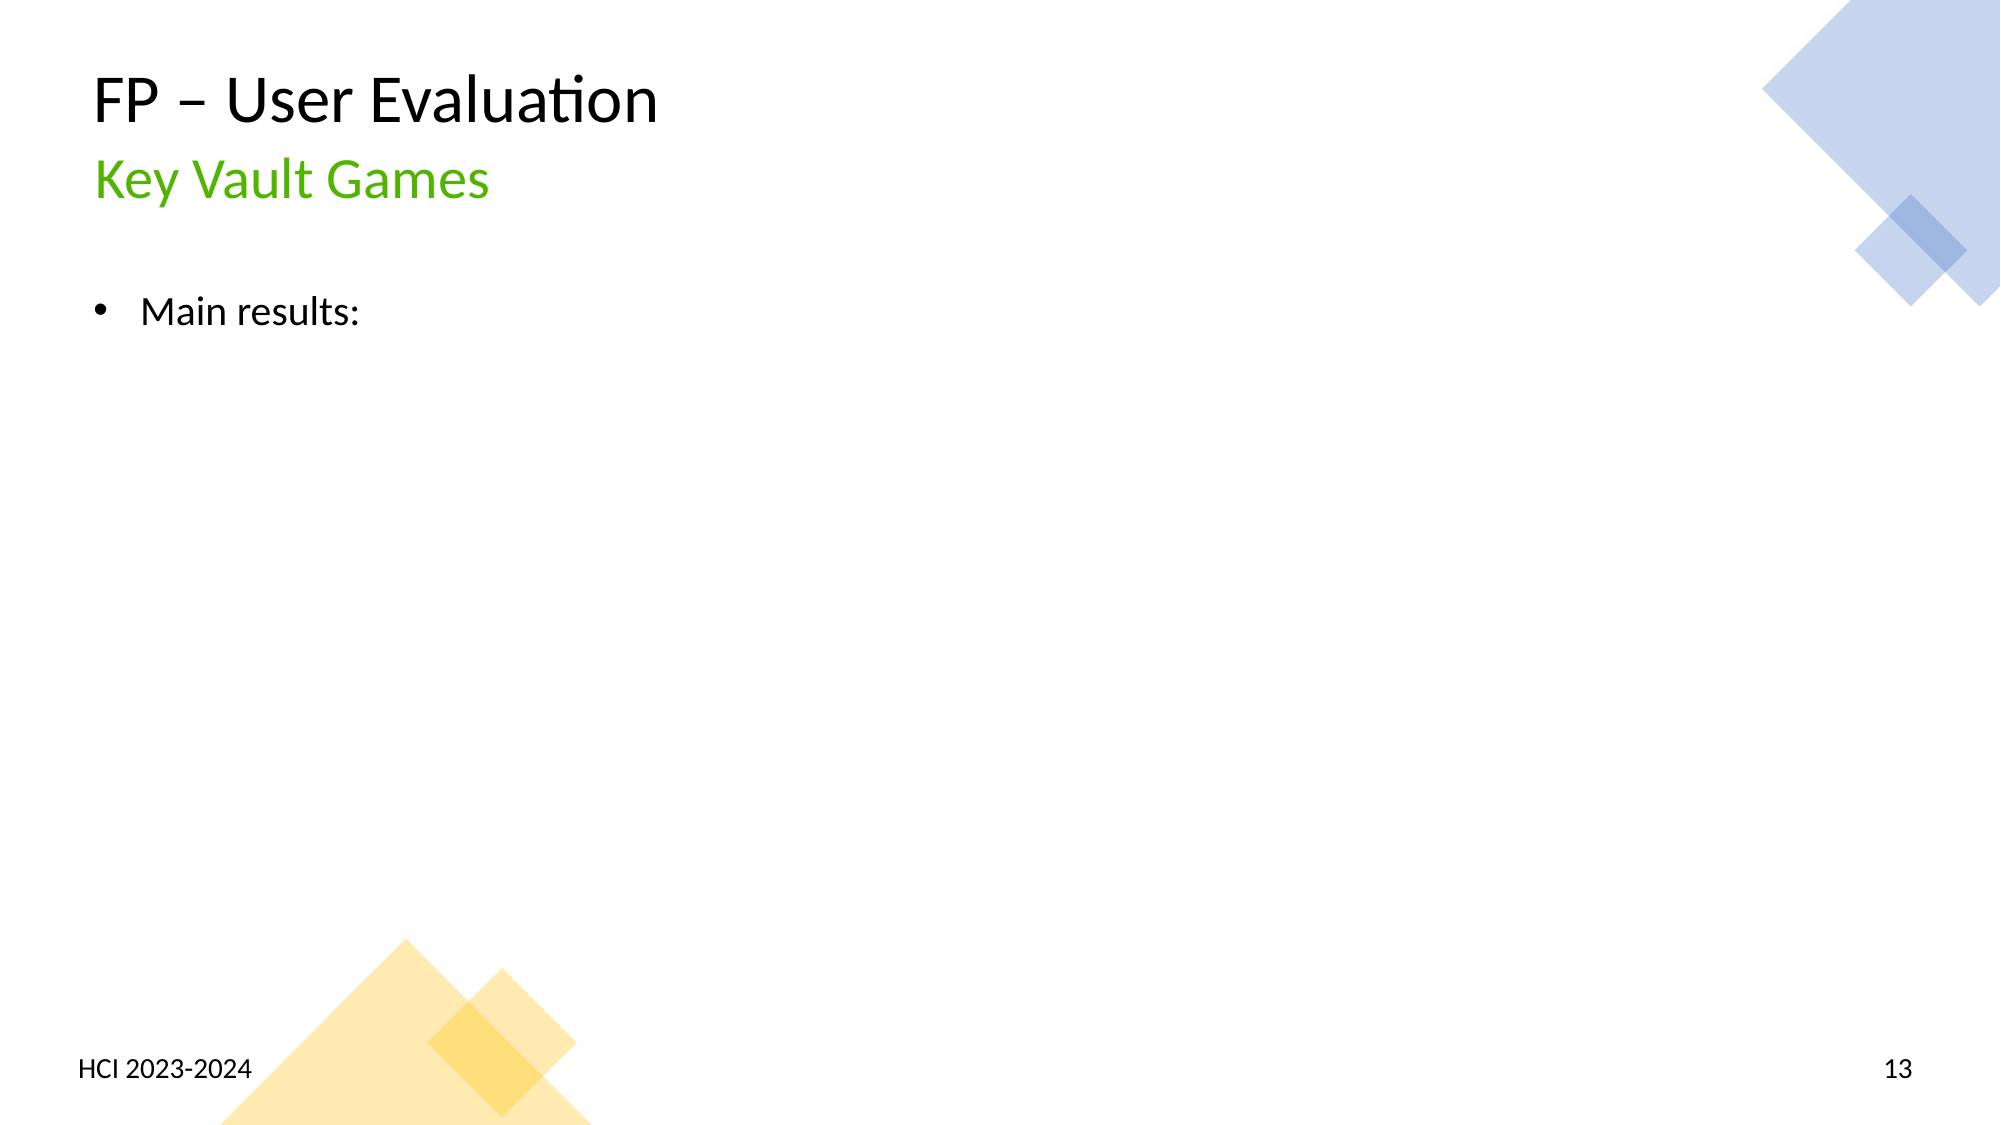

FP – User Evaluation
Key Vault Games
Main results:

HCI 2023-2024
13